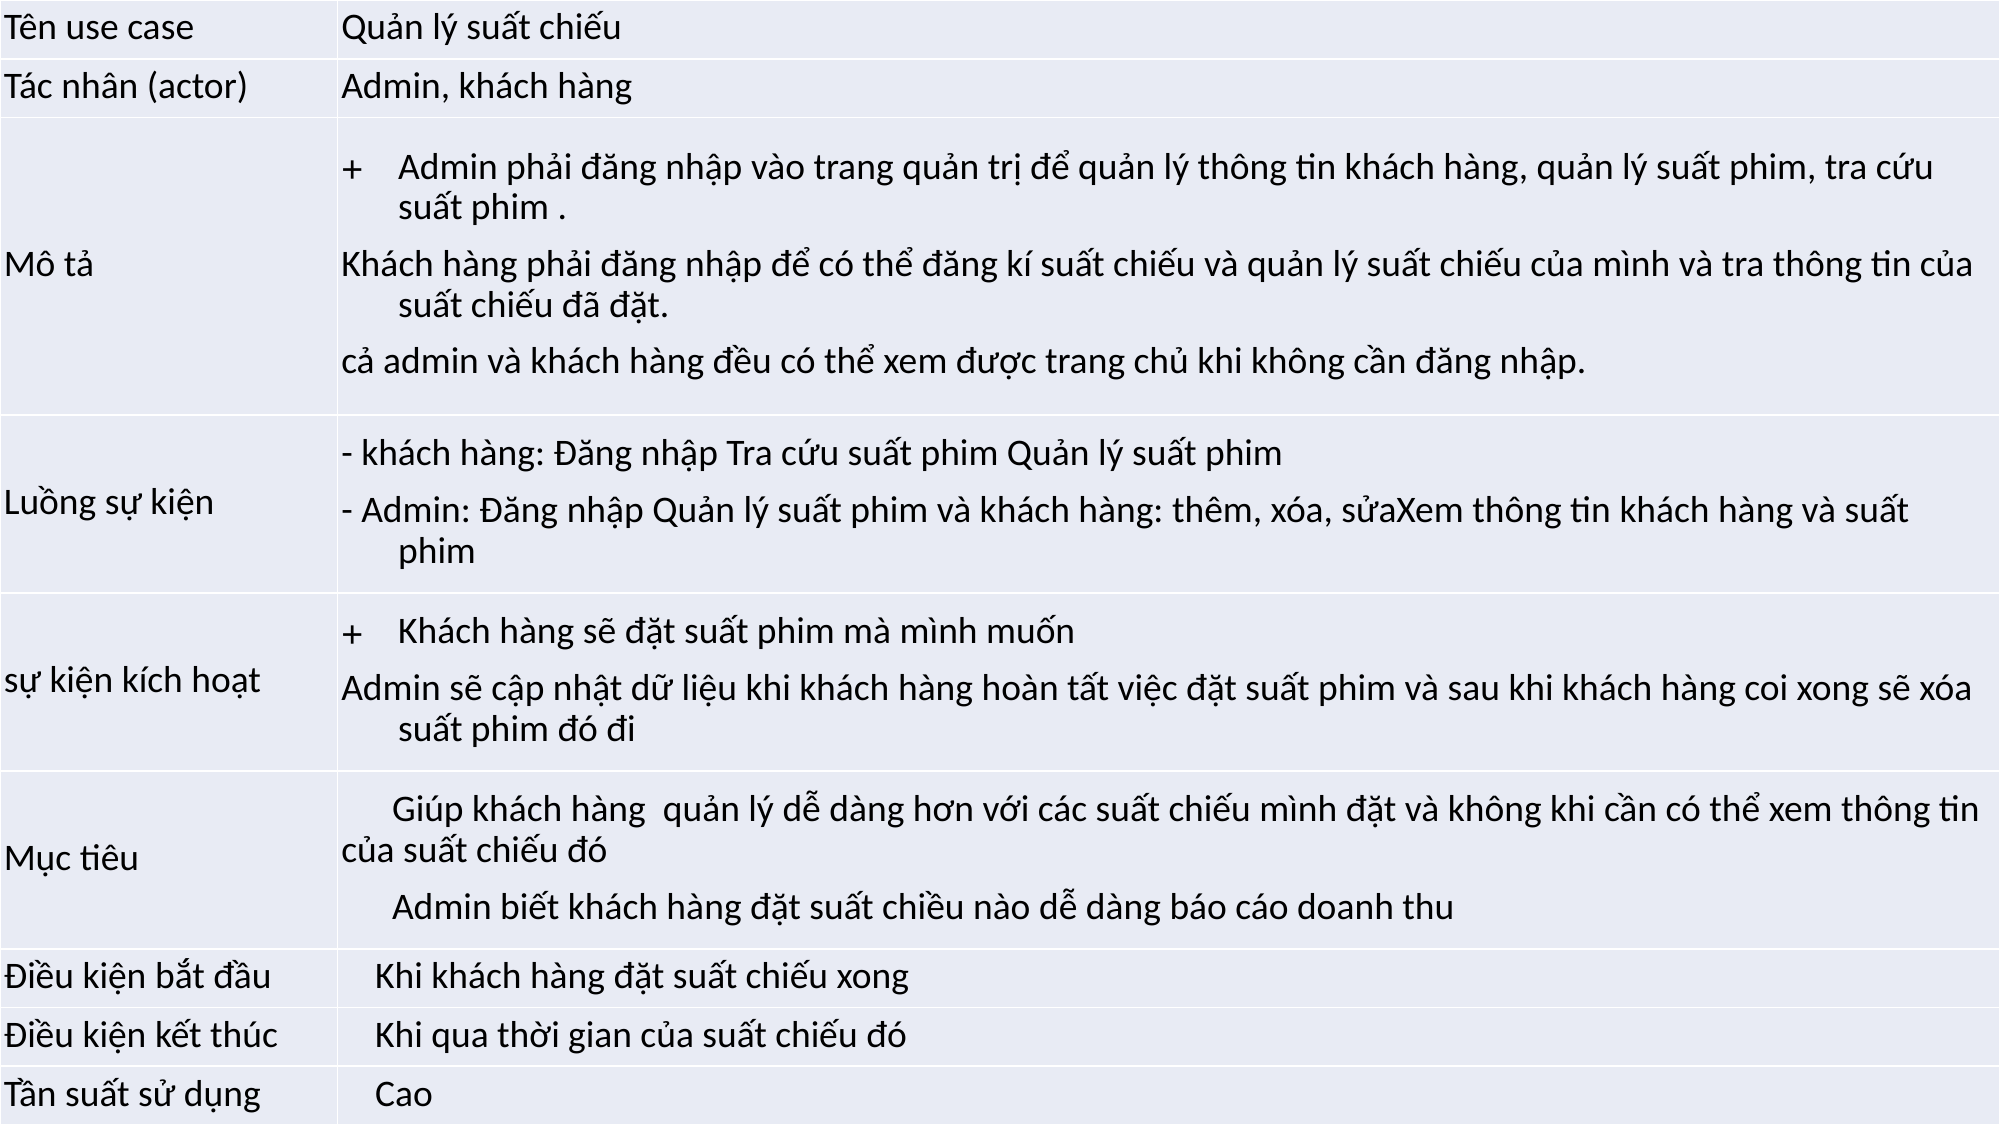

| Tên use case | Quản lý suất chiếu |
| --- | --- |
| Tác nhân (actor) | Admin, khách hàng |
| Mô tả | Admin phải đăng nhập vào trang quản trị để quản lý thông tin khách hàng, quản lý suất phim, tra cứu suất phim . Khách hàng phải đăng nhập để có thể đăng kí suất chiếu và quản lý suất chiếu của mình và tra thông tin của suất chiếu đã đặt. cả admin và khách hàng đều có thể xem được trang chủ khi không cần đăng nhập. |
| Luồng sự kiện | - khách hàng: Đăng nhập Tra cứu suất phim Quản lý suất phim - Admin: Đăng nhập Quản lý suất phim và khách hàng: thêm, xóa, sửaXem thông tin khách hàng và suất phim |
| sự kiện kích hoạt | Khách hàng sẽ đặt suất phim mà mình muốn Admin sẽ cập nhật dữ liệu khi khách hàng hoàn tất việc đặt suất phim và sau khi khách hàng coi xong sẽ xóa suất phim đó đi |
| Mục tiêu | Giúp khách hàng quản lý dễ dàng hơn với các suất chiếu mình đặt và không khi cần có thể xem thông tin của suất chiếu đó Admin biết khách hàng đặt suất chiều nào dễ dàng báo cáo doanh thu |
| Điều kiện bắt đầu | Khi khách hàng đặt suất chiếu xong |
| Điều kiện kết thúc | Khi qua thời gian của suất chiếu đó |
| Tần suất sử dụng | Cao |